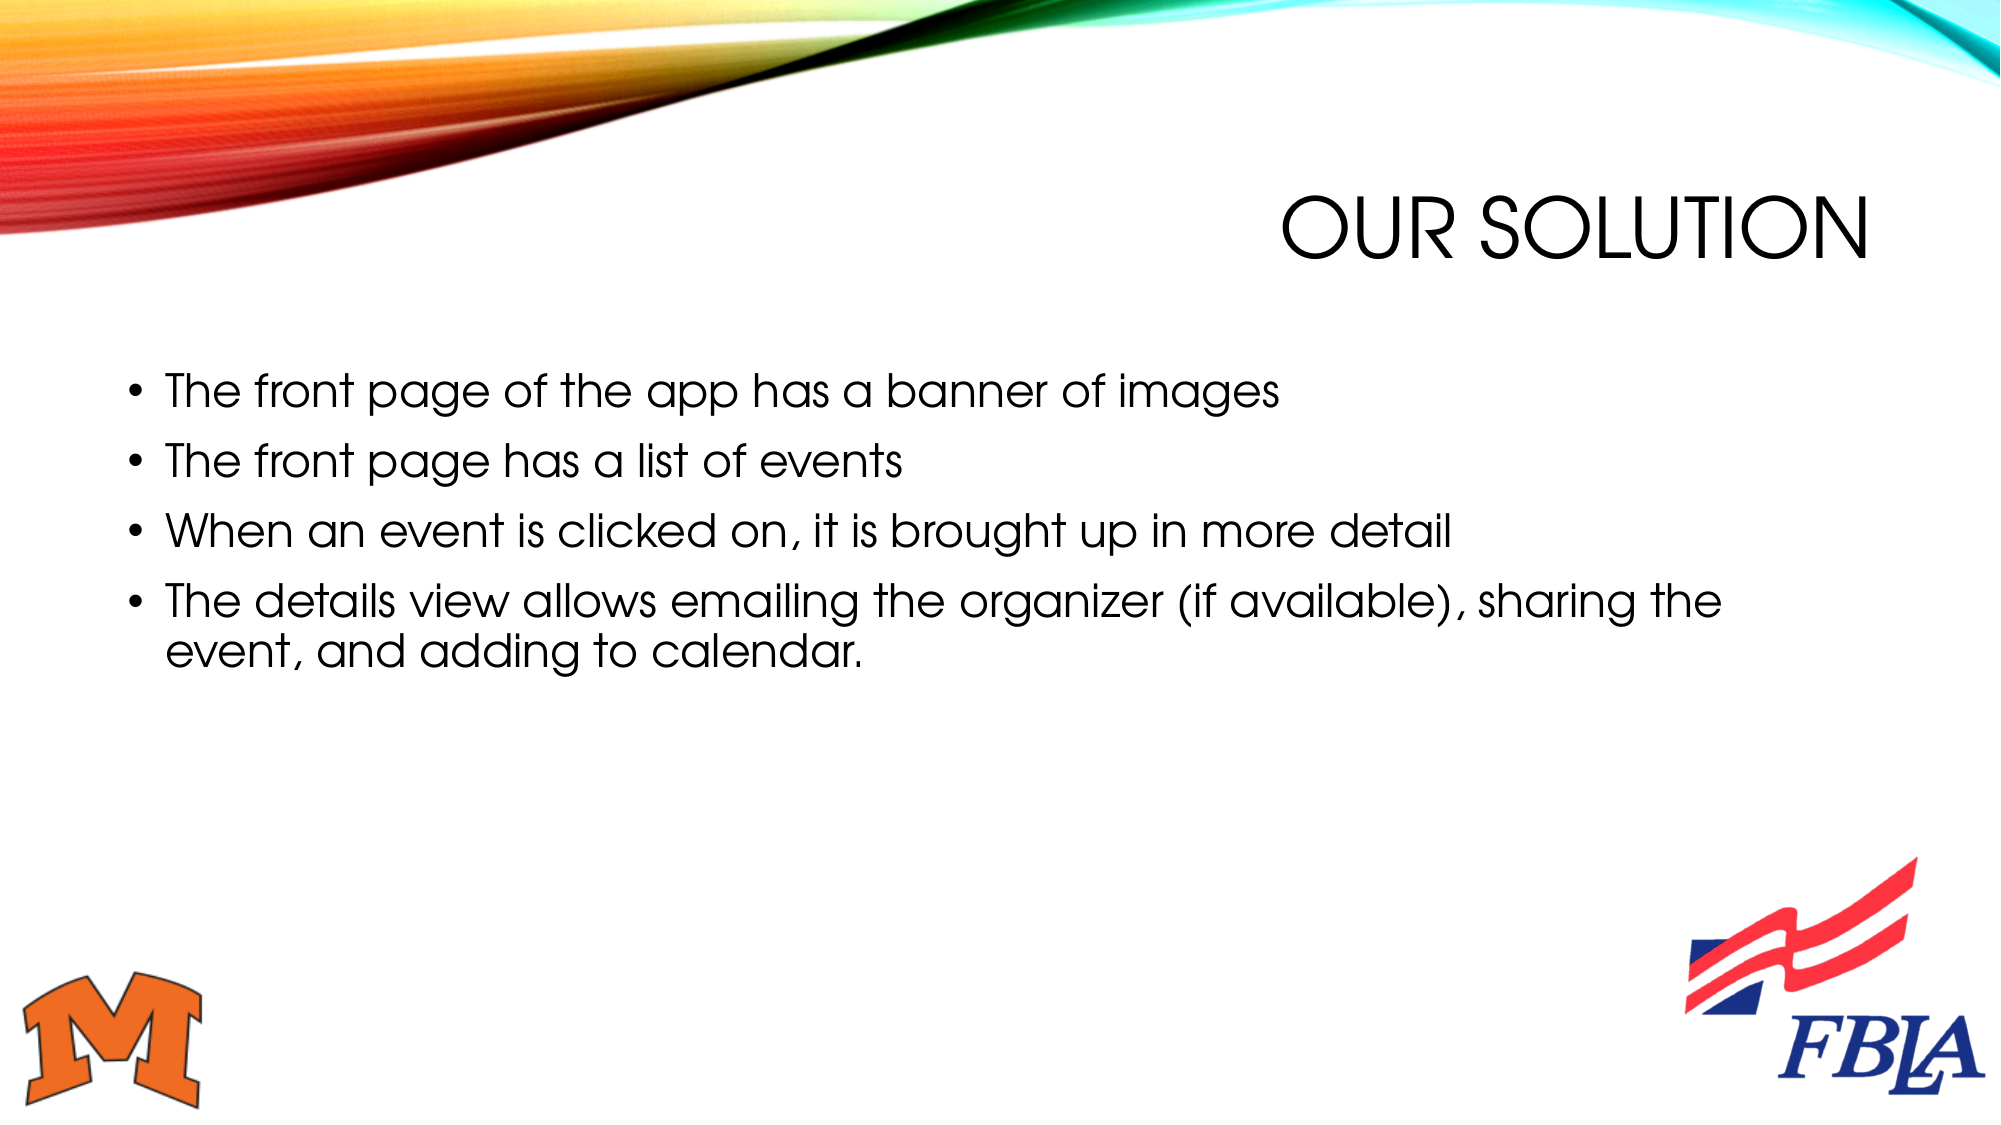

# Our Solution
The front page of the app has a banner of images
The front page has a list of events
When an event is clicked on, it is brought up in more detail
The details view allows emailing the organizer (if available), sharing the event, and adding to calendar.